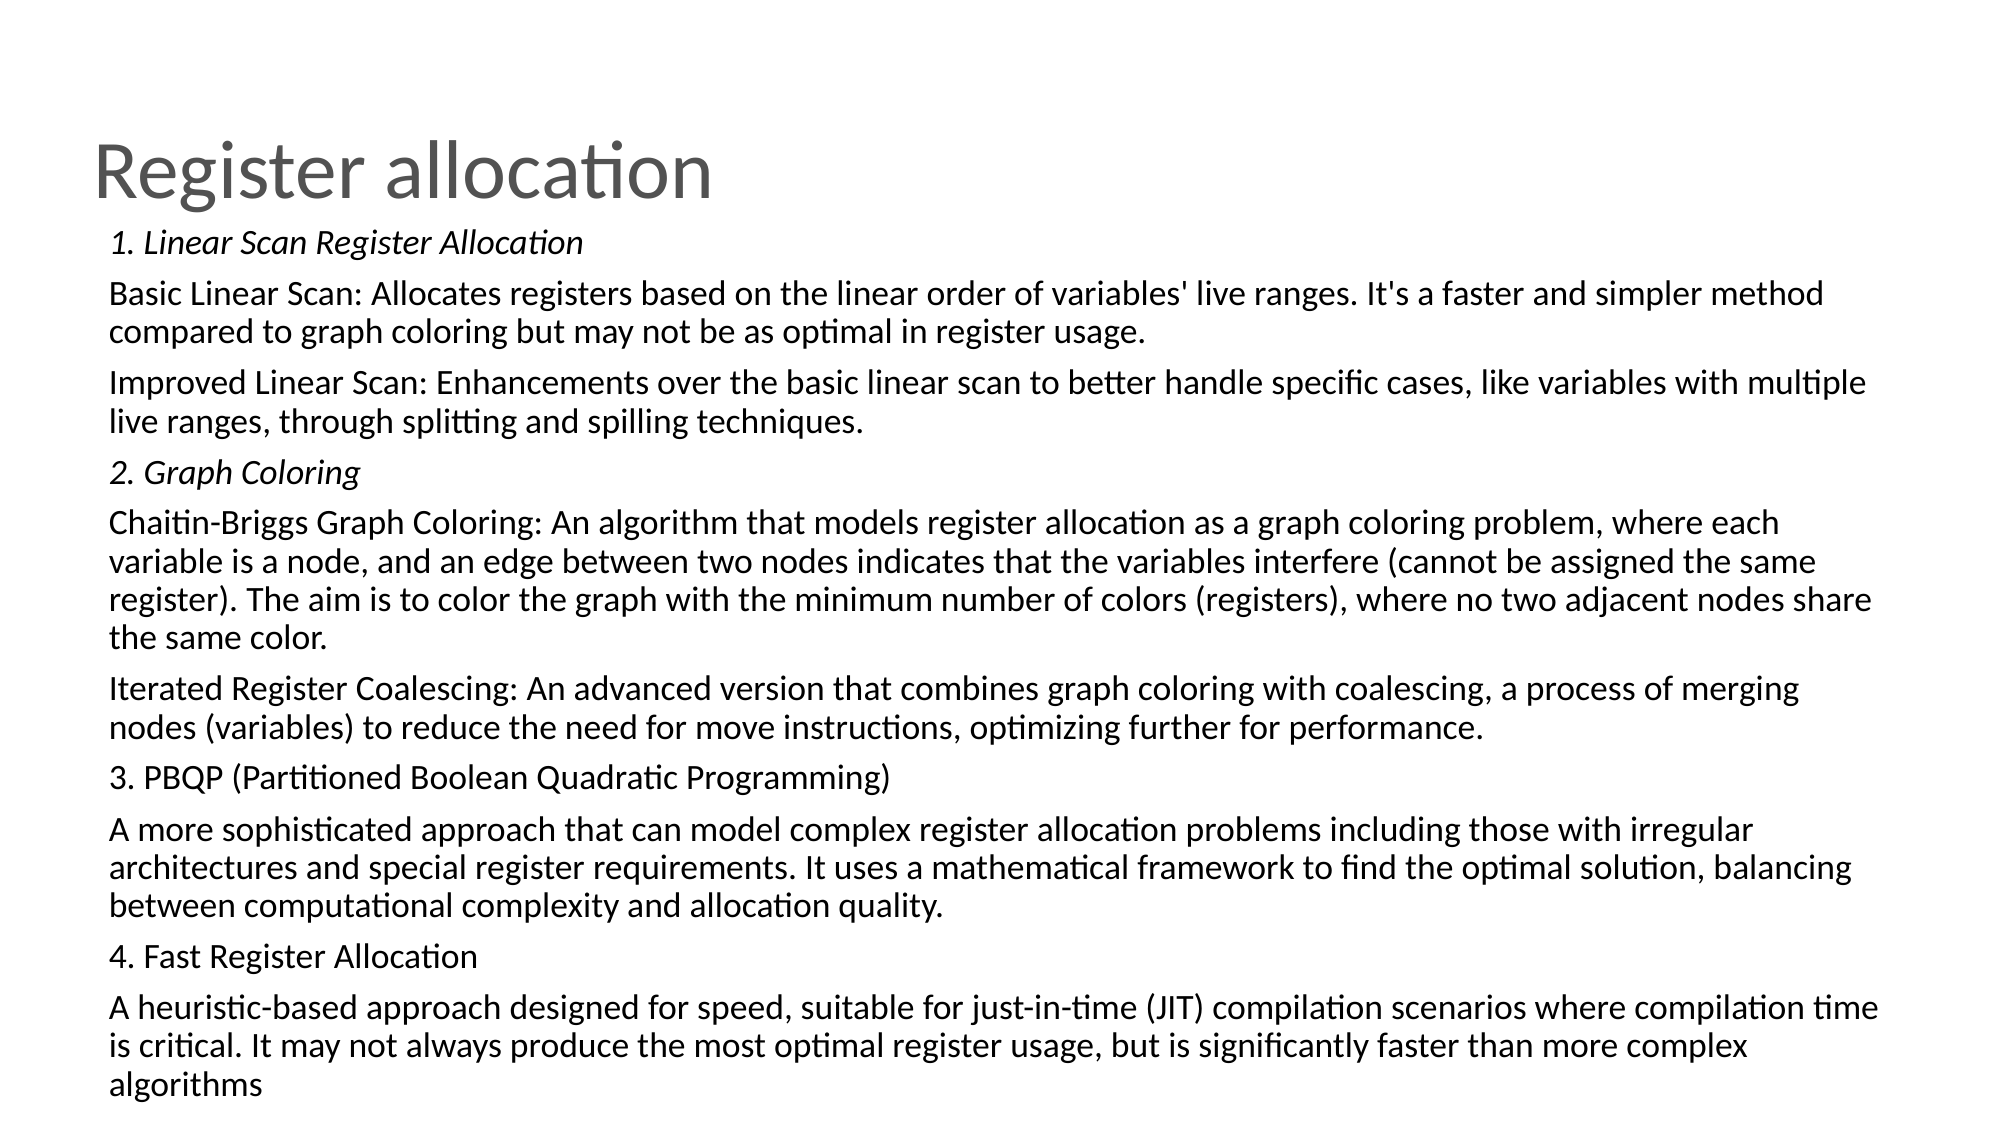

# Register allocation
1. Linear Scan Register Allocation
Basic Linear Scan: Allocates registers based on the linear order of variables' live ranges. It's a faster and simpler method compared to graph coloring but may not be as optimal in register usage.
Improved Linear Scan: Enhancements over the basic linear scan to better handle specific cases, like variables with multiple live ranges, through splitting and spilling techniques.
2. Graph Coloring
Chaitin-Briggs Graph Coloring: An algorithm that models register allocation as a graph coloring problem, where each variable is a node, and an edge between two nodes indicates that the variables interfere (cannot be assigned the same register). The aim is to color the graph with the minimum number of colors (registers), where no two adjacent nodes share the same color.
Iterated Register Coalescing: An advanced version that combines graph coloring with coalescing, a process of merging nodes (variables) to reduce the need for move instructions, optimizing further for performance.
3. PBQP (Partitioned Boolean Quadratic Programming)
A more sophisticated approach that can model complex register allocation problems including those with irregular architectures and special register requirements. It uses a mathematical framework to find the optimal solution, balancing between computational complexity and allocation quality.
4. Fast Register Allocation
A heuristic-based approach designed for speed, suitable for just-in-time (JIT) compilation scenarios where compilation time is critical. It may not always produce the most optimal register usage, but is significantly faster than more complex algorithms